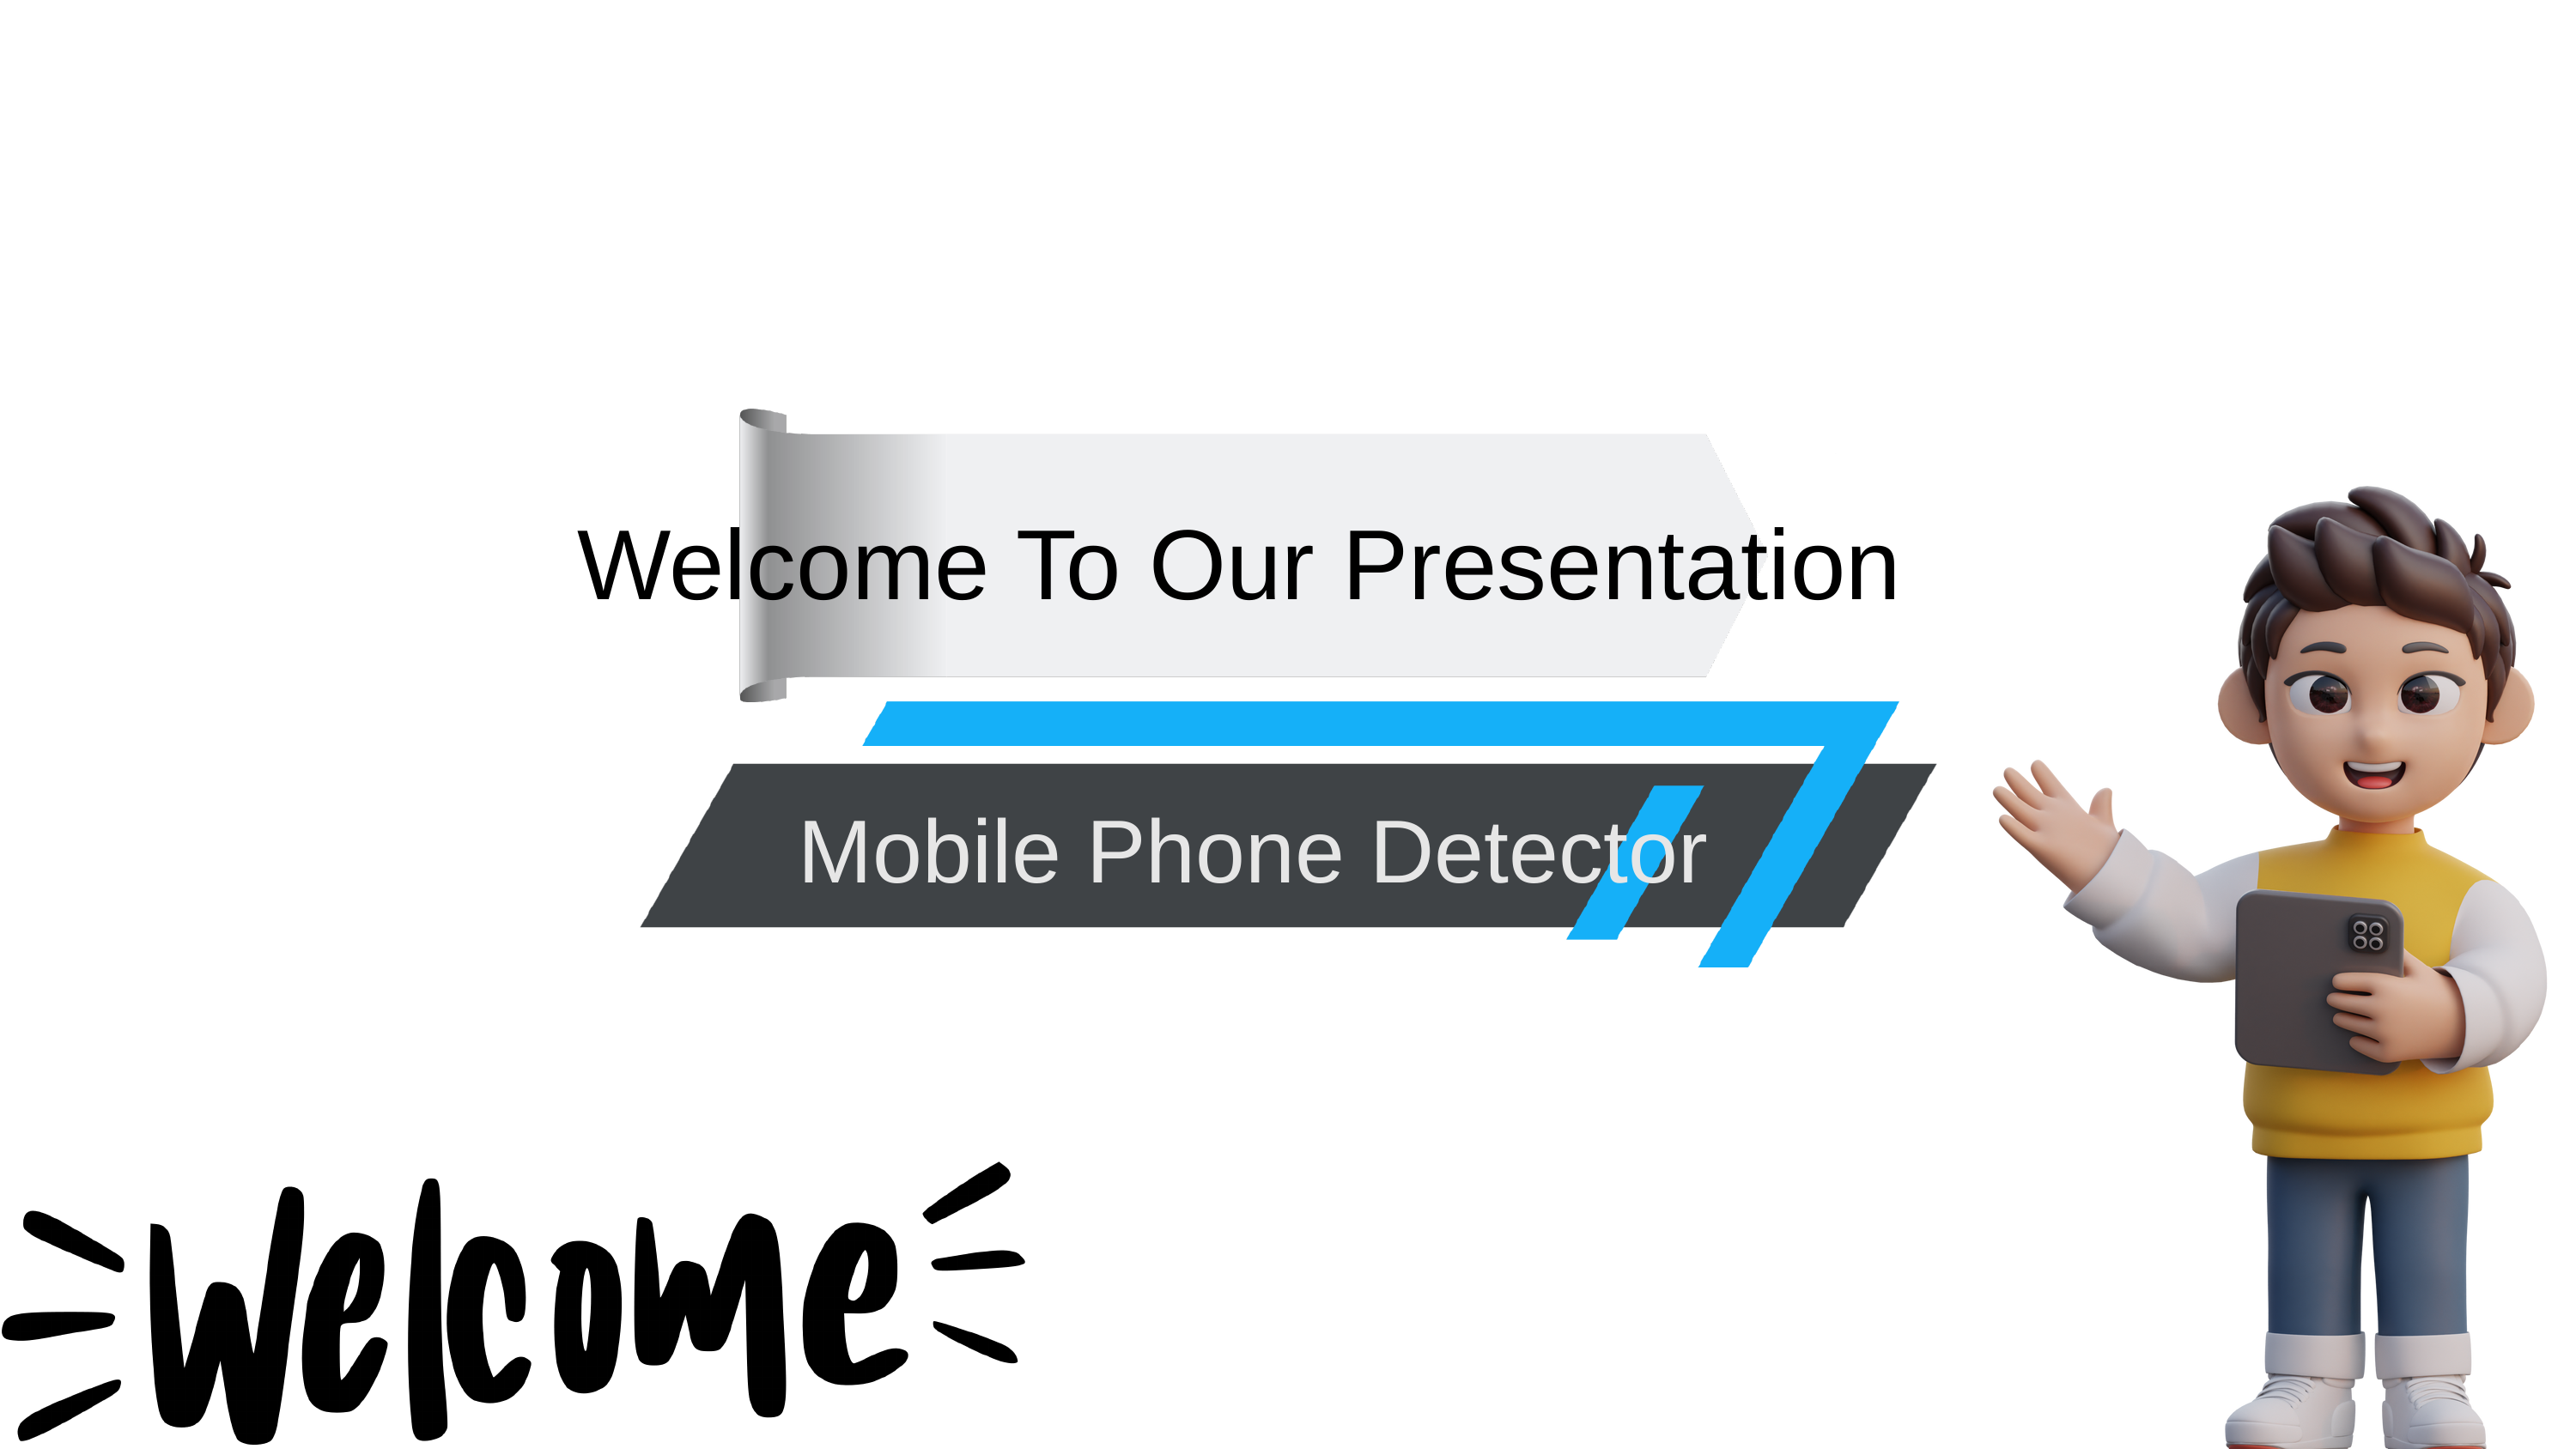

Welcome To Our Presentation

Mobile Phone Detector